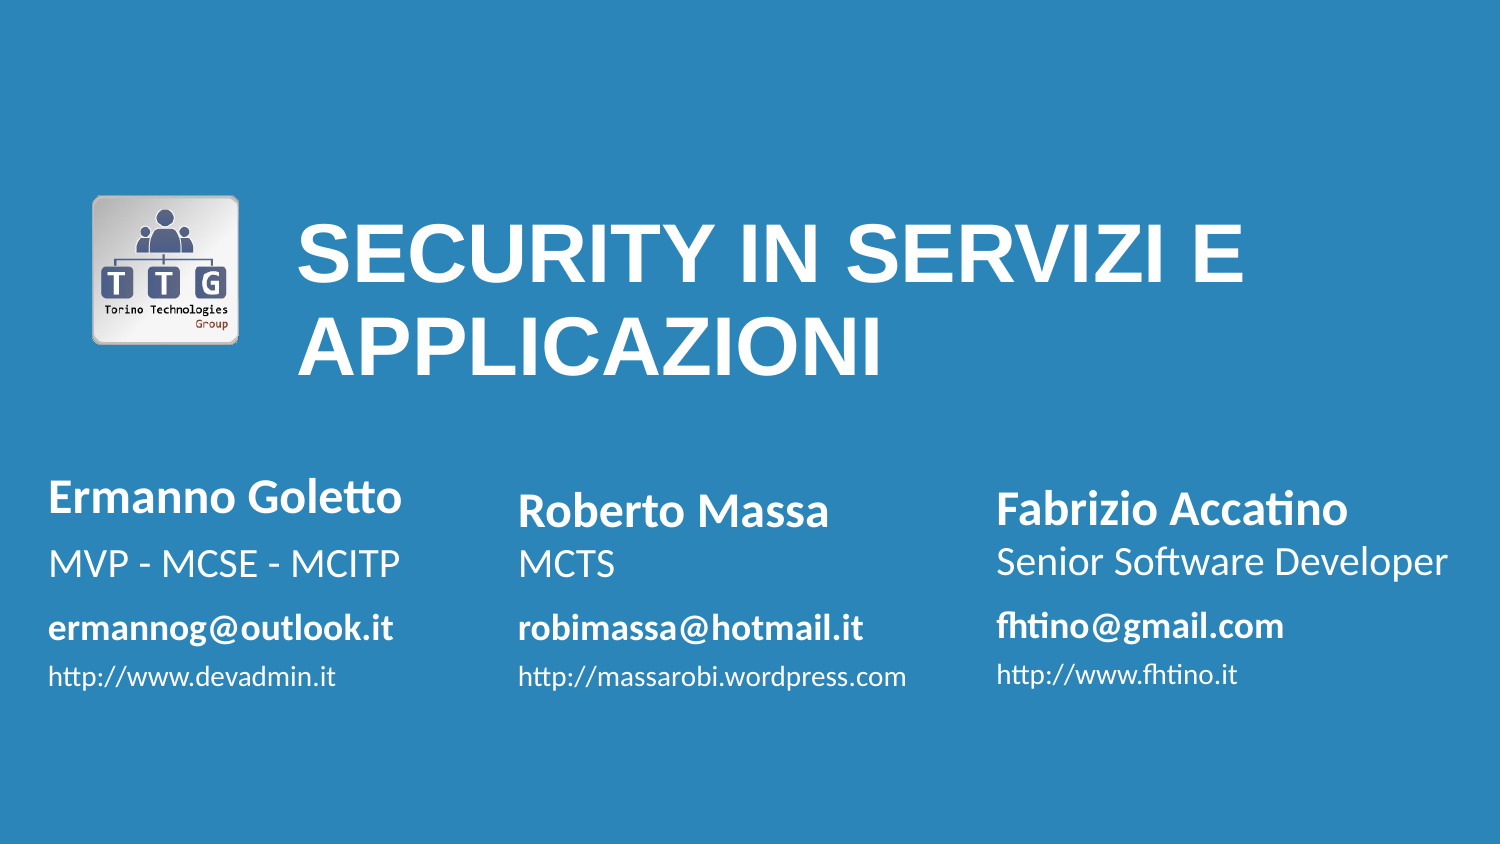

# Security in servizi e applicazioni
Fabrizio Accatino
Ermanno Goletto
Roberto Massa
Senior Software Developer
MVP - MCSE - MCITP
MCTS

fhtino@gmail.com
http://www.fhtino.it

ermannog@outlook.it
http://www.devadmin.it
robimassa@hotmail.it
http://massarobi.wordpress.com